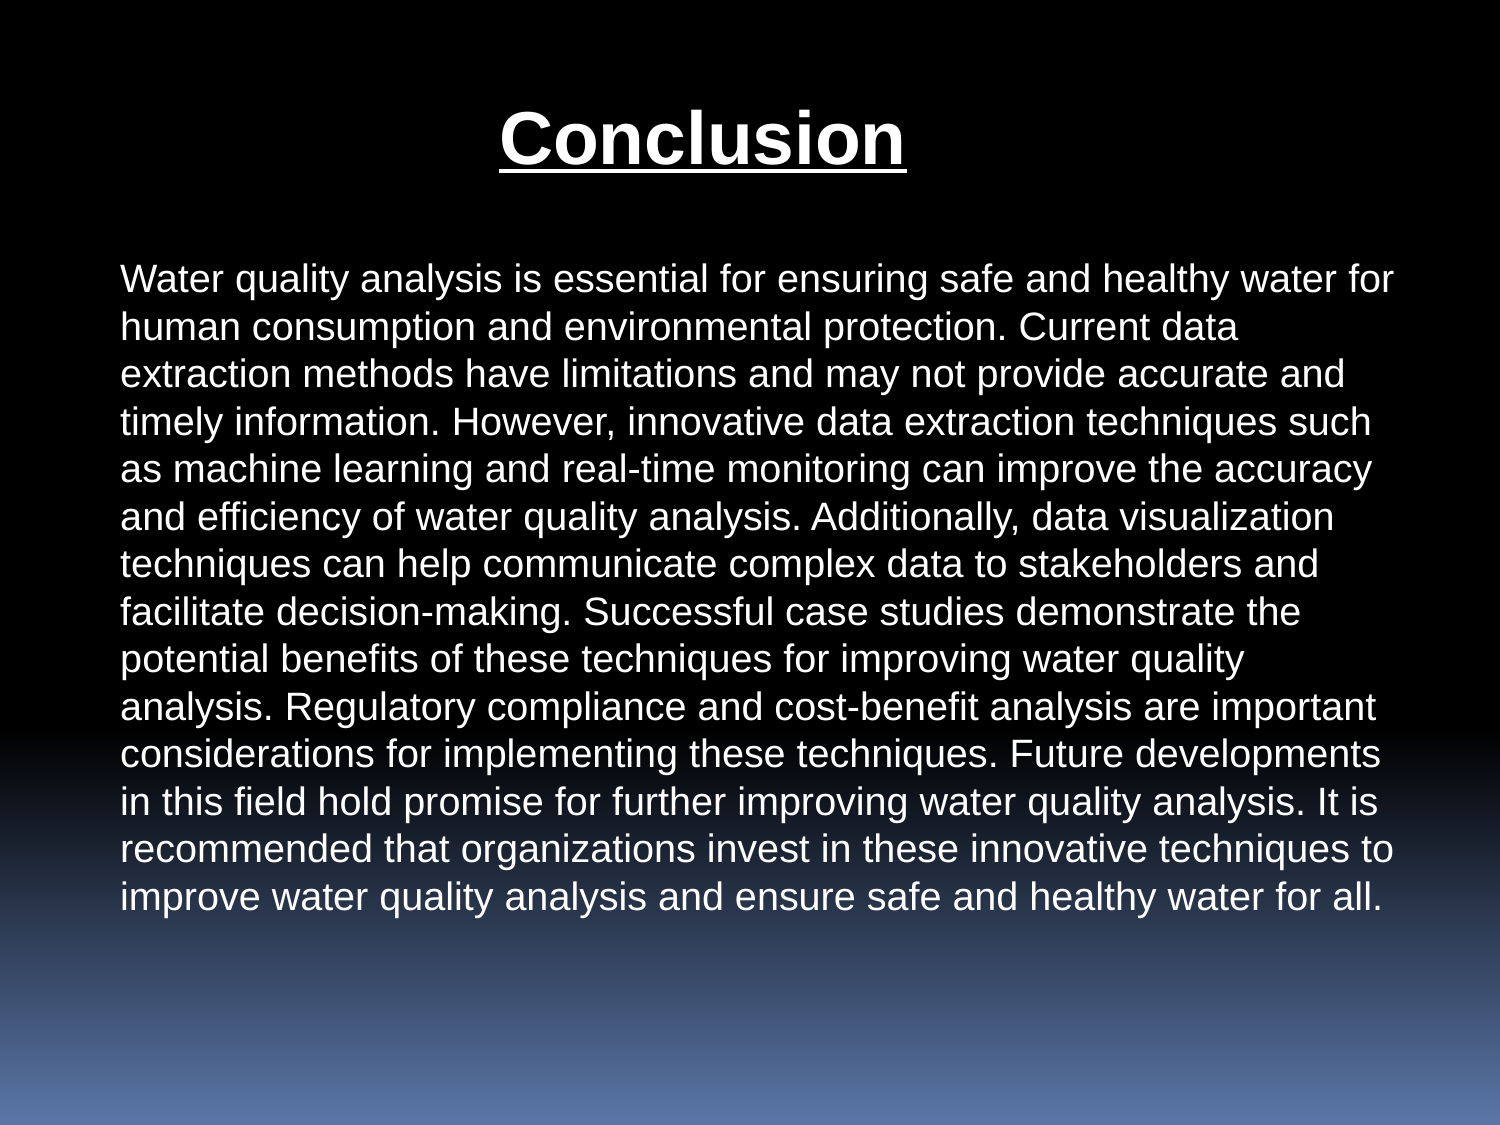

Conclusion
Water quality analysis is essential for ensuring safe and healthy water for human consumption and environmental protection. Current data extraction methods have limitations and may not provide accurate and timely information. However, innovative data extraction techniques such as machine learning and real-time monitoring can improve the accuracy and efficiency of water quality analysis. Additionally, data visualization techniques can help communicate complex data to stakeholders and facilitate decision-making. Successful case studies demonstrate the potential benefits of these techniques for improving water quality analysis. Regulatory compliance and cost-benefit analysis are important considerations for implementing these techniques. Future developments in this field hold promise for further improving water quality analysis. It is recommended that organizations invest in these innovative techniques to improve water quality analysis and ensure safe and healthy water for all.